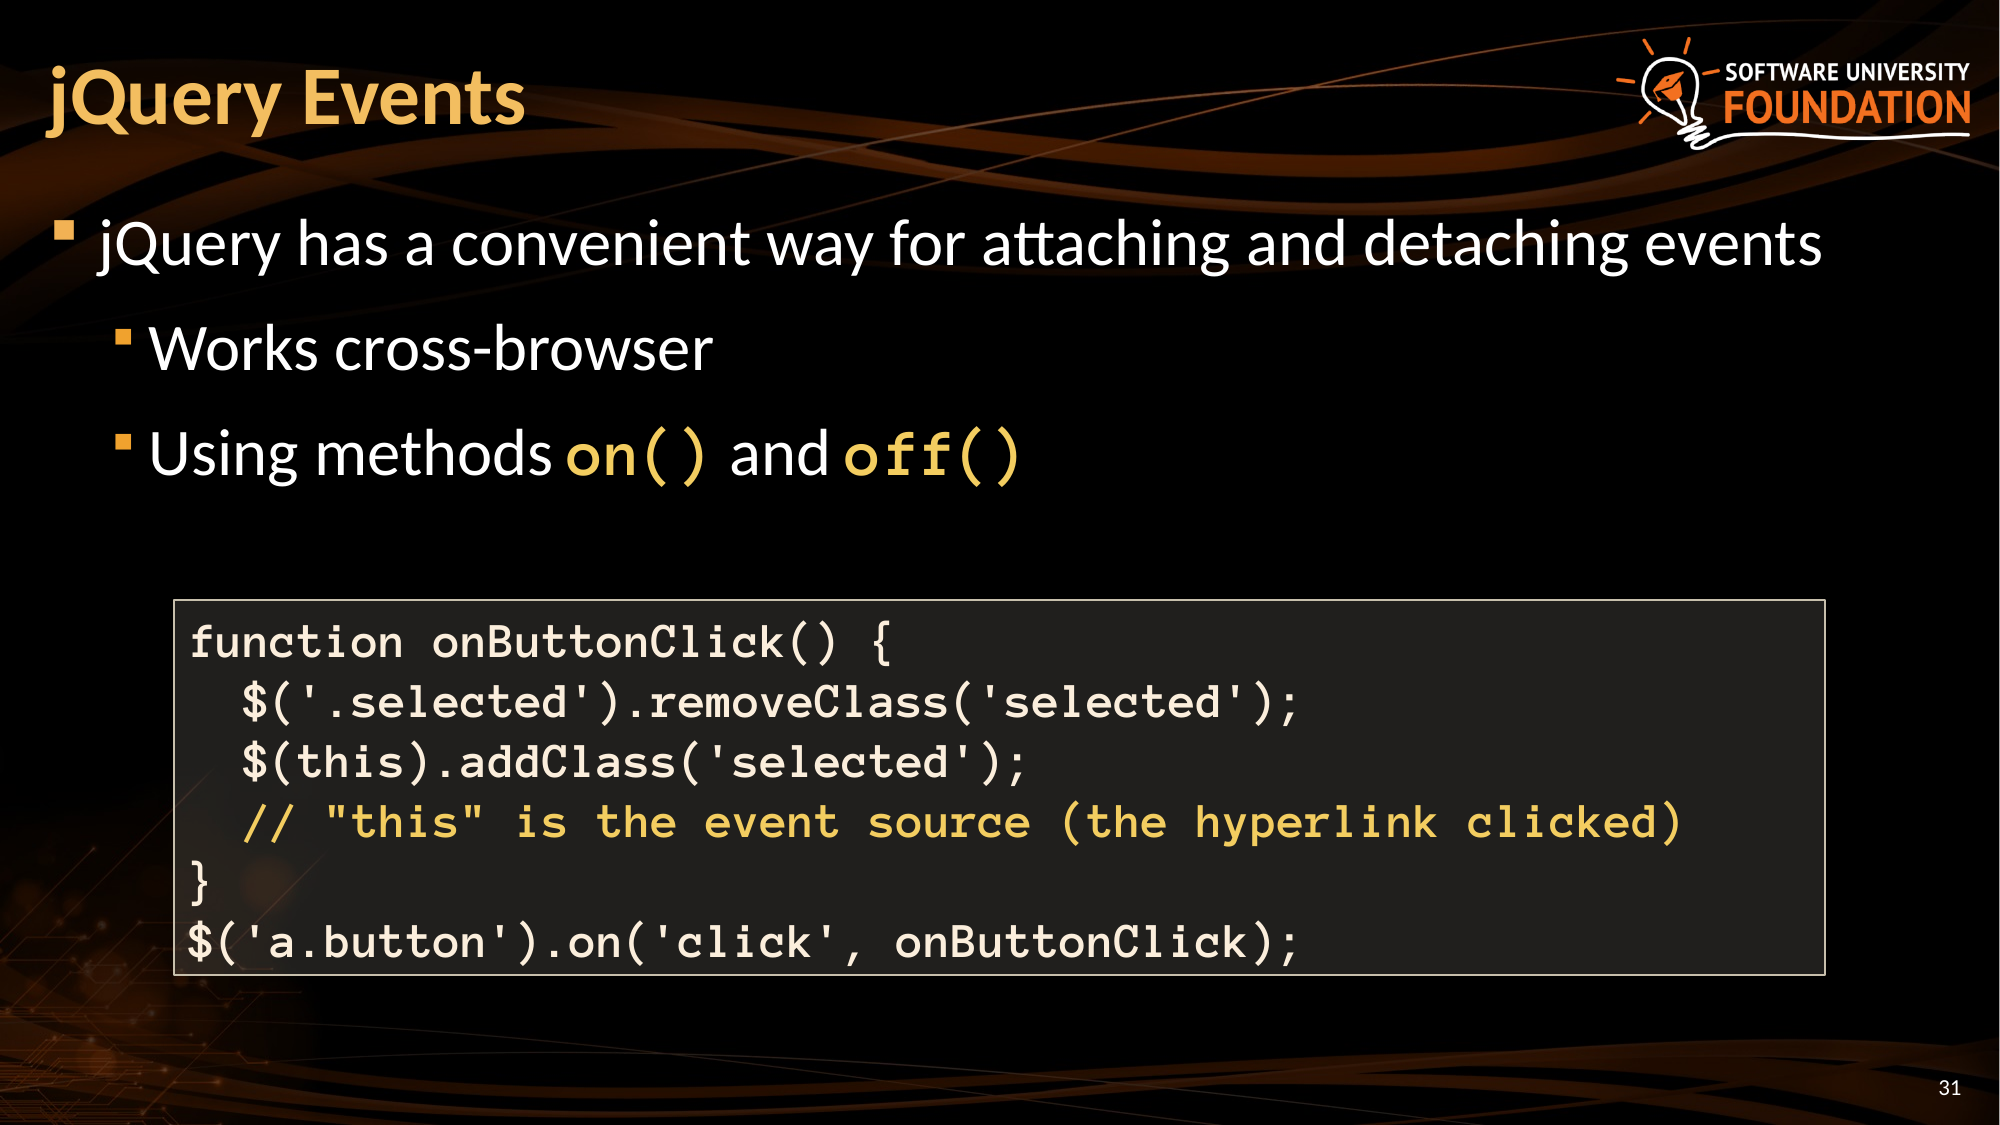

# jQuery Events
jQuery has a convenient way for attaching and detaching events
Works cross-browser
Using methods on() and off()

function onButtonClick() {
  $('.selected').removeClass('selected');
  $(this).addClass('selected');
  // "this" is the event source (the hyperlink clicked)
}
$('a.button').on('click', onButtonClick);
31